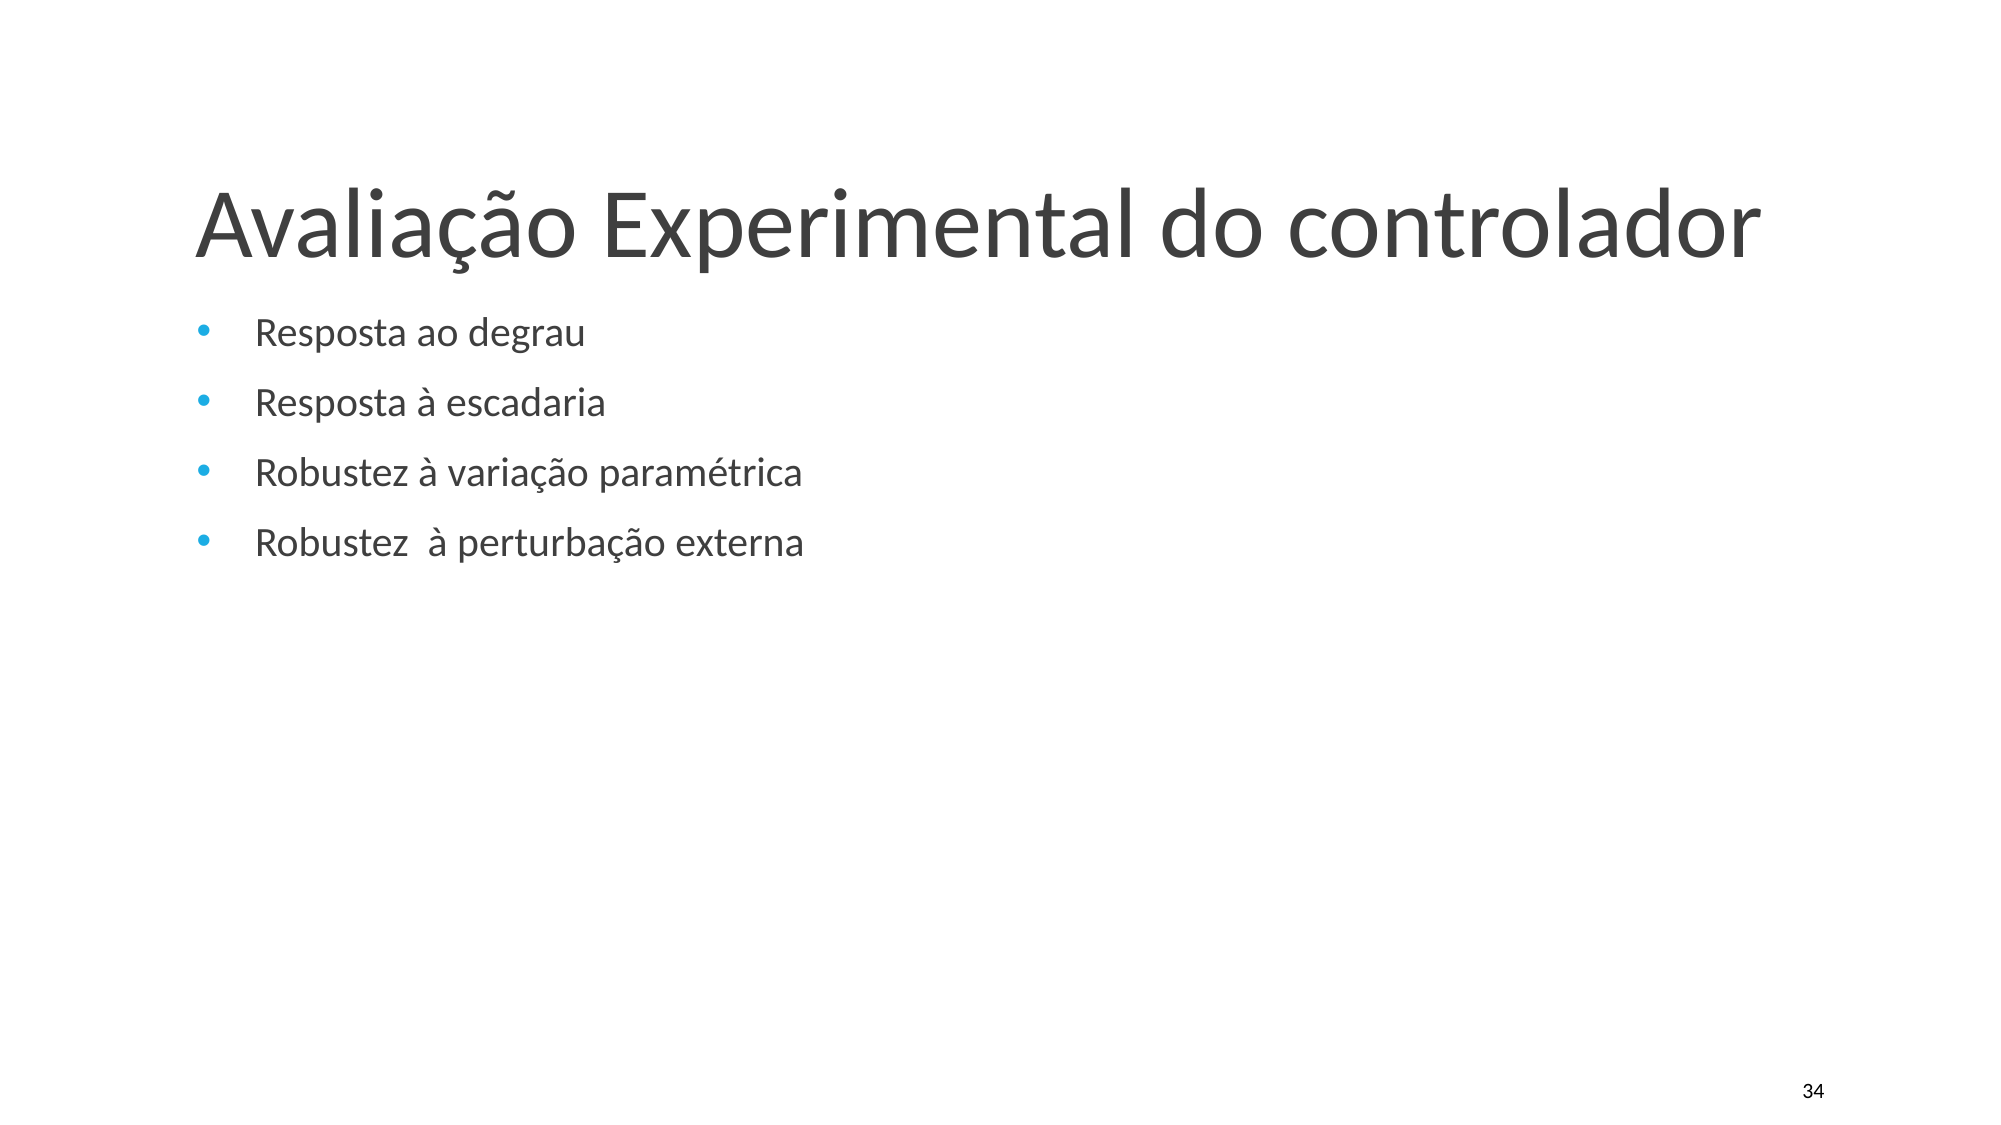

# Avaliação Experimental do controlador
Resposta ao degrau
Resposta à escadaria
Robustez à variação paramétrica
Robustez  à perturbação externa
34